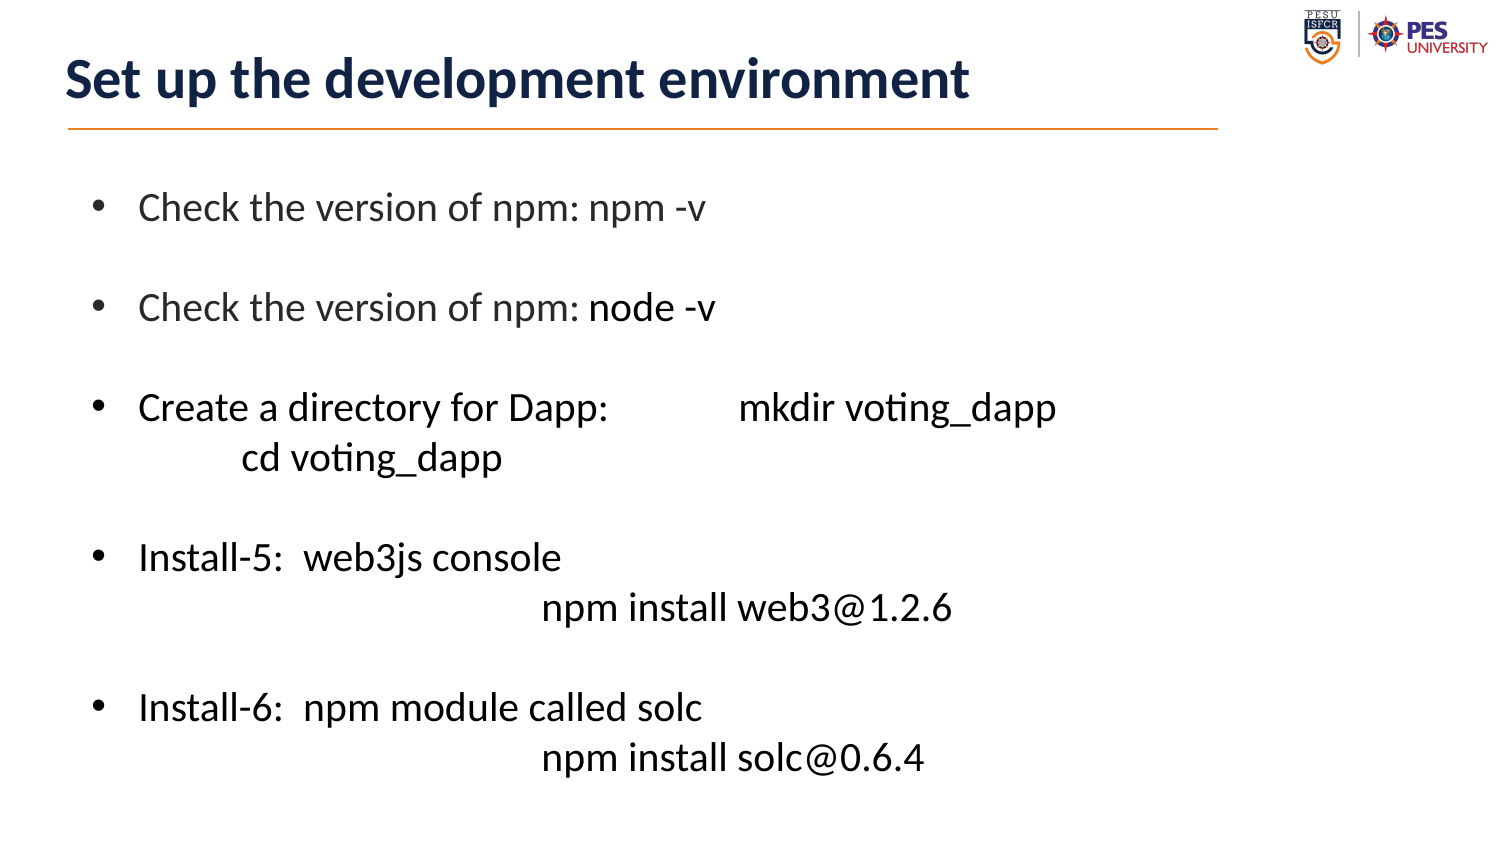

# Set up the development environment

Check the version of npm:	npm -v

Check the version of npm:	node -v

Create a directory for Dapp: 	mkdir voting_dapp
	cd voting_dapp

Install-5:  web3js console
			npm install web3@1.2.6

Install-6:  npm module called solc
			npm install solc@0.6.4